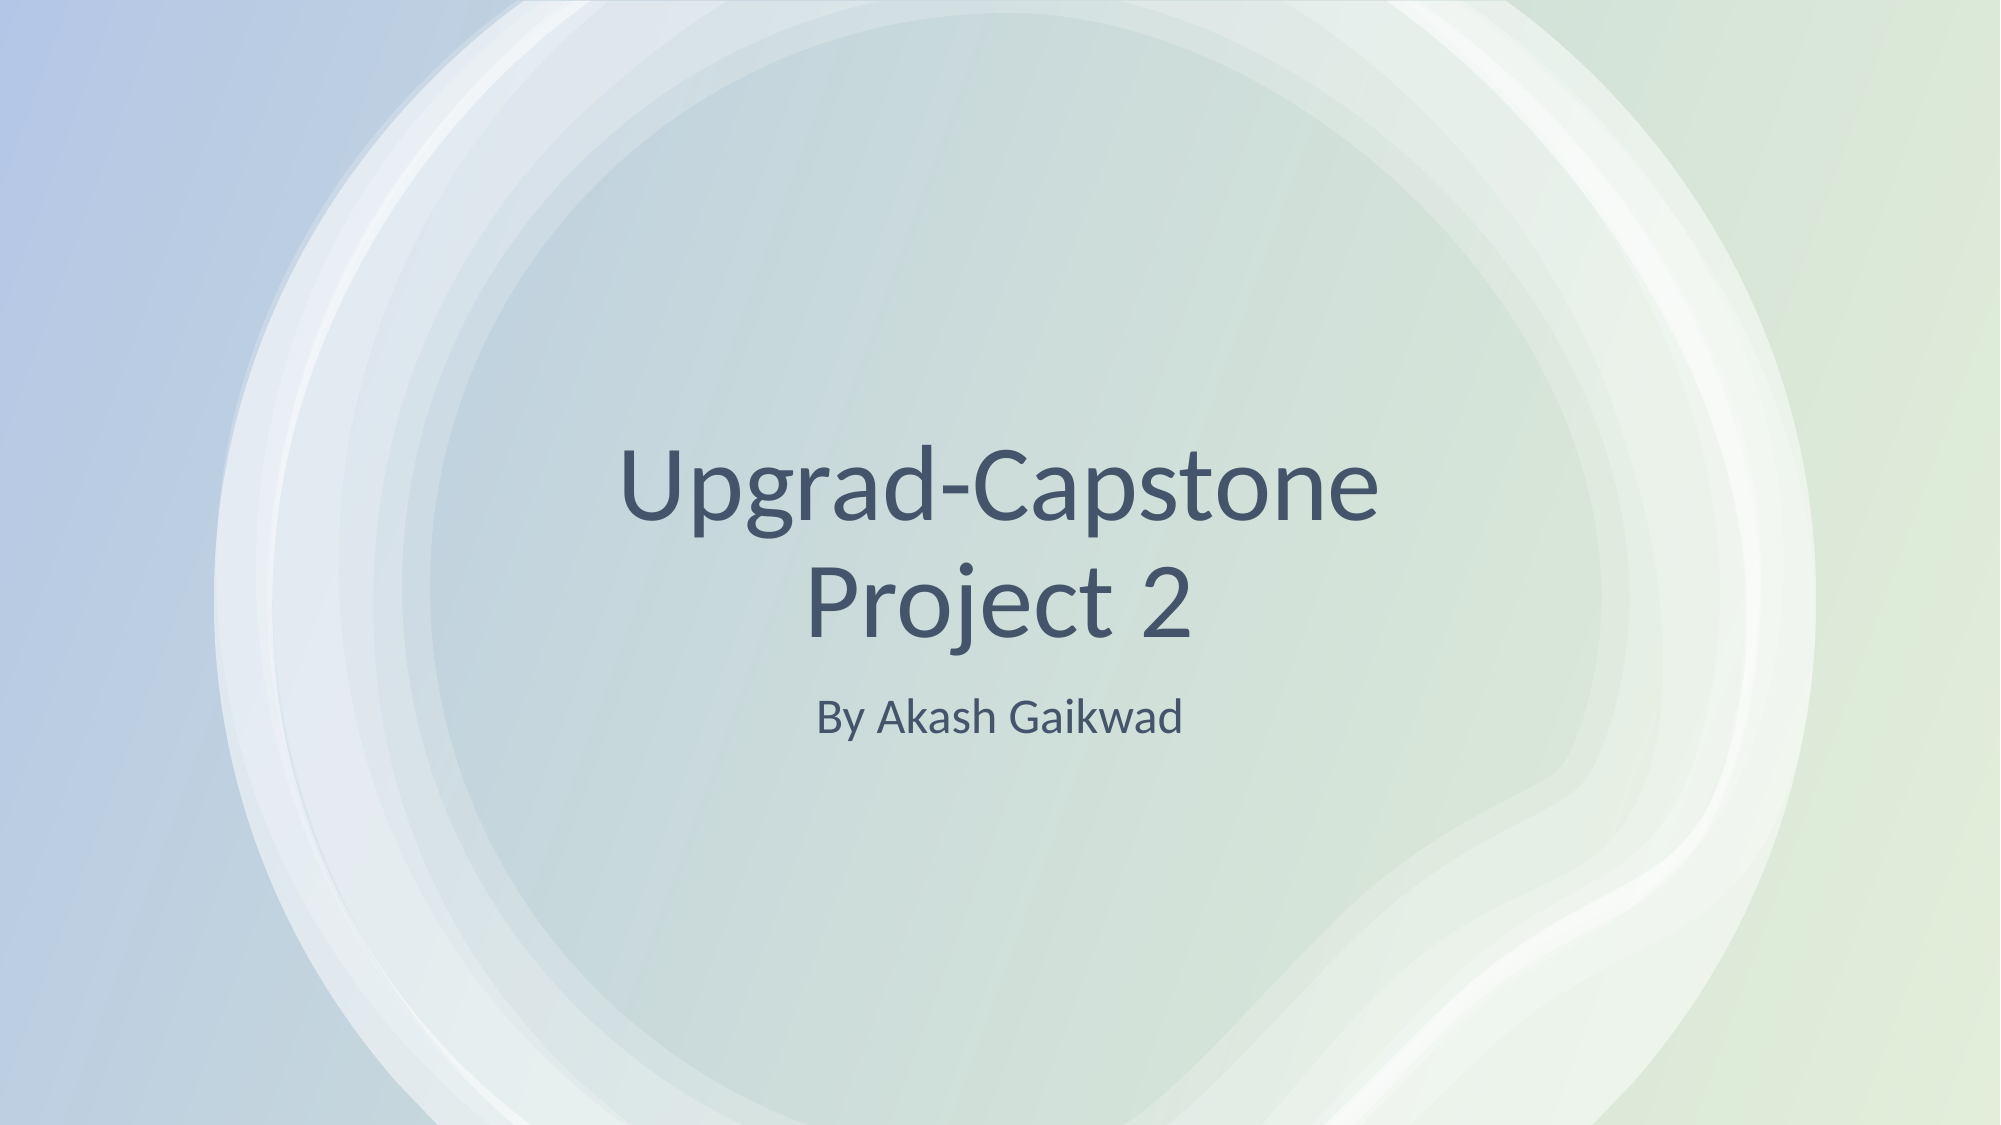

# Upgrad-Capstone Project 2
By Akash Gaikwad